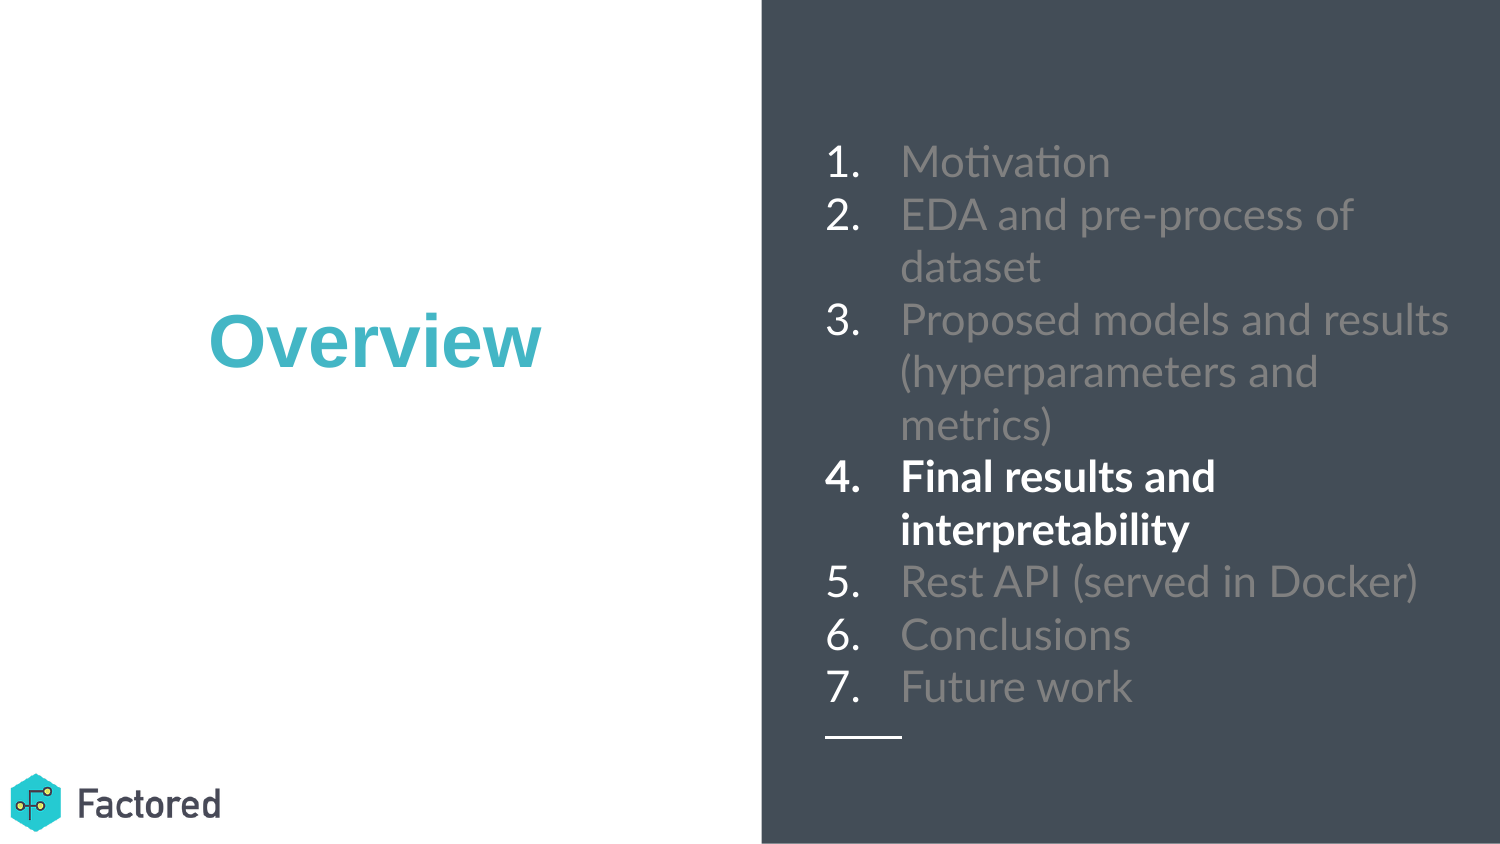

Motivation
EDA and pre-process of dataset
Proposed models and results (hyperparameters and metrics)
Final results and interpretability
Rest API (served in Docker)
Conclusions
Future work
# Overview